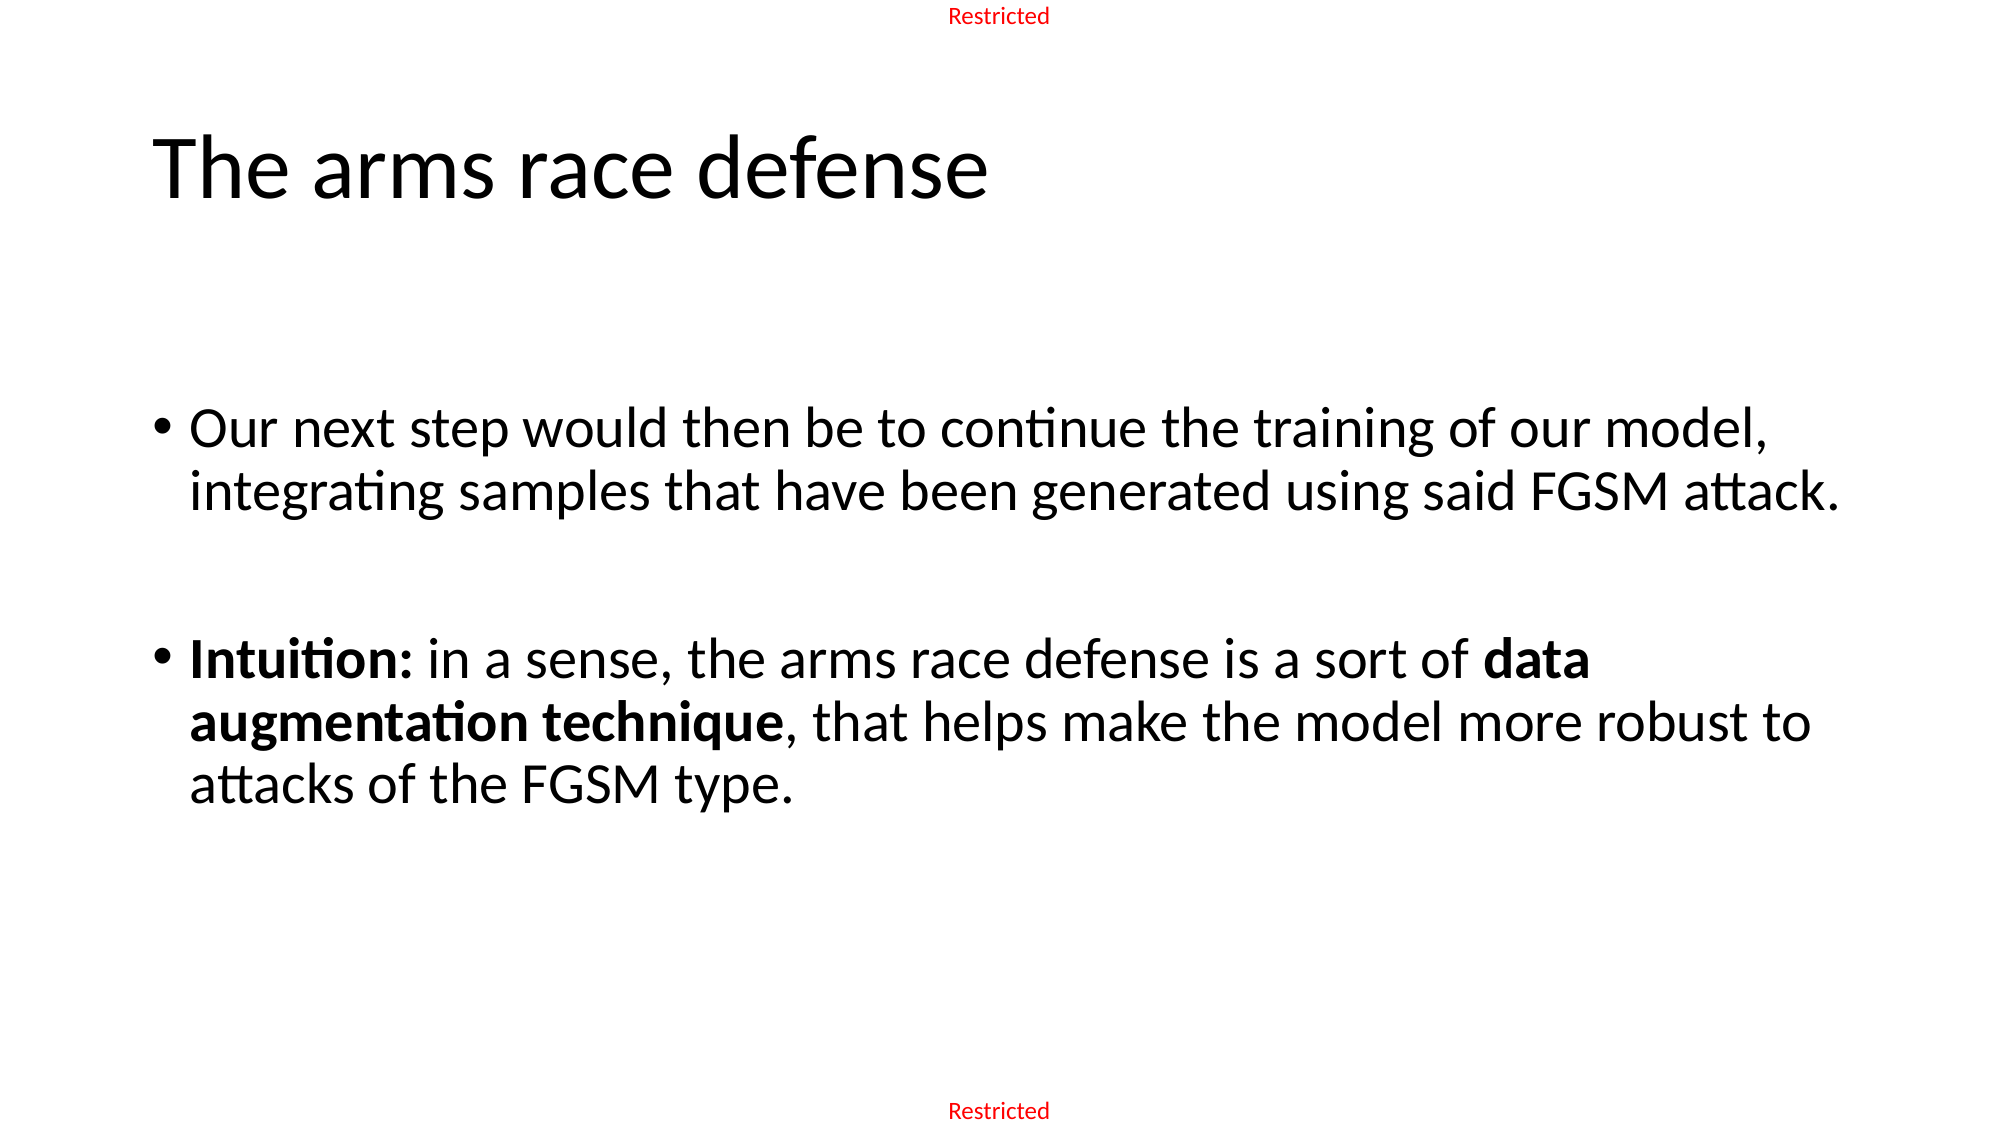

# The arms race defense

Our next step would then be to continue the training of our model, integrating samples that have been generated using said FGSM attack.

Intuition: in a sense, the arms race defense is a sort of data augmentation technique, that helps make the model more robust to attacks of the FGSM type.